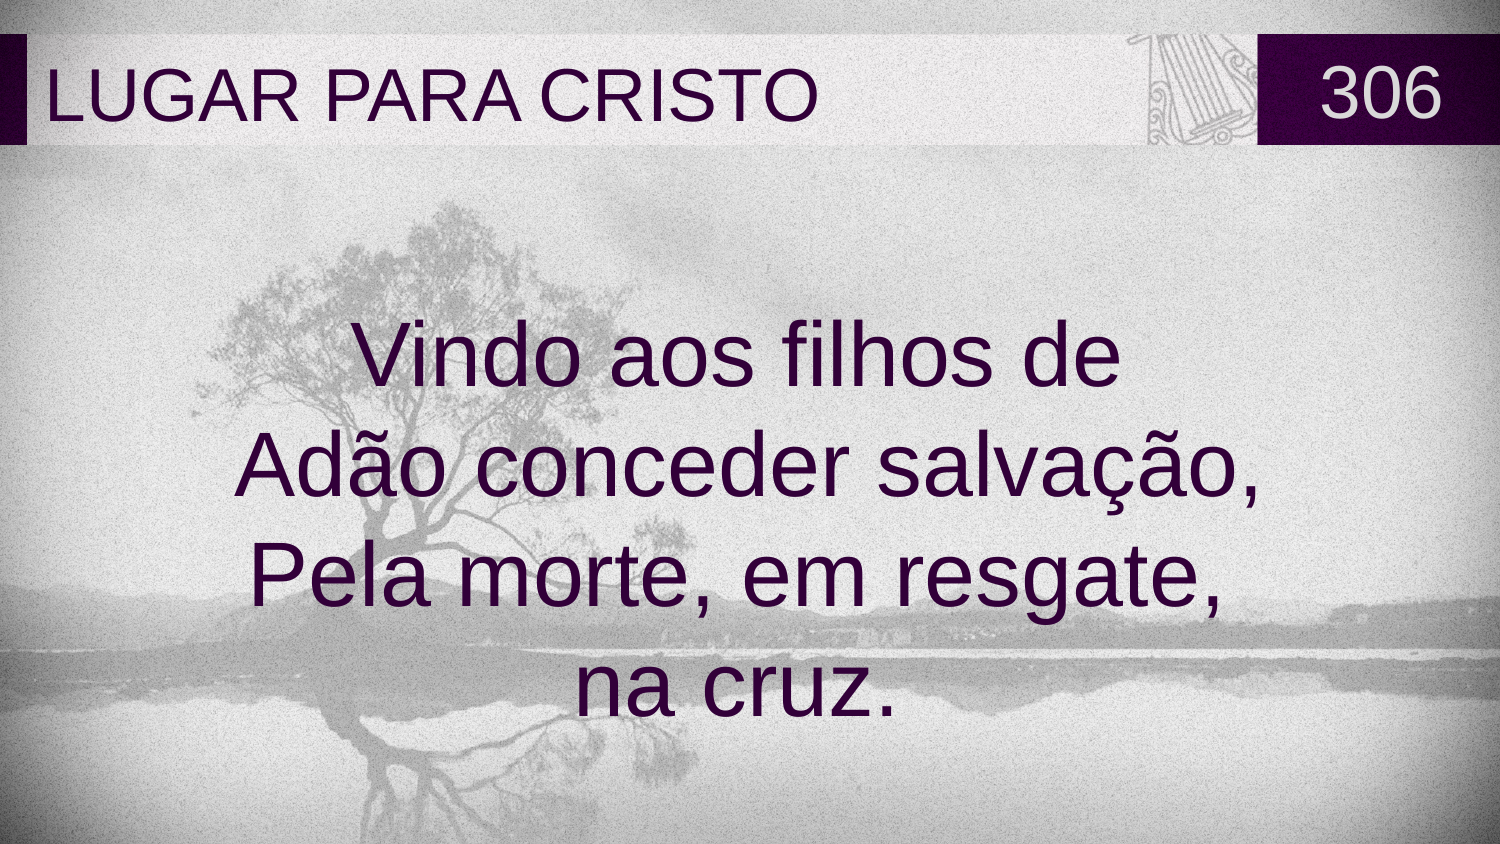

# LUGAR PARA CRISTO
306
Vindo aos filhos de
Adão conceder salvação,
Pela morte, em resgate,
na cruz.